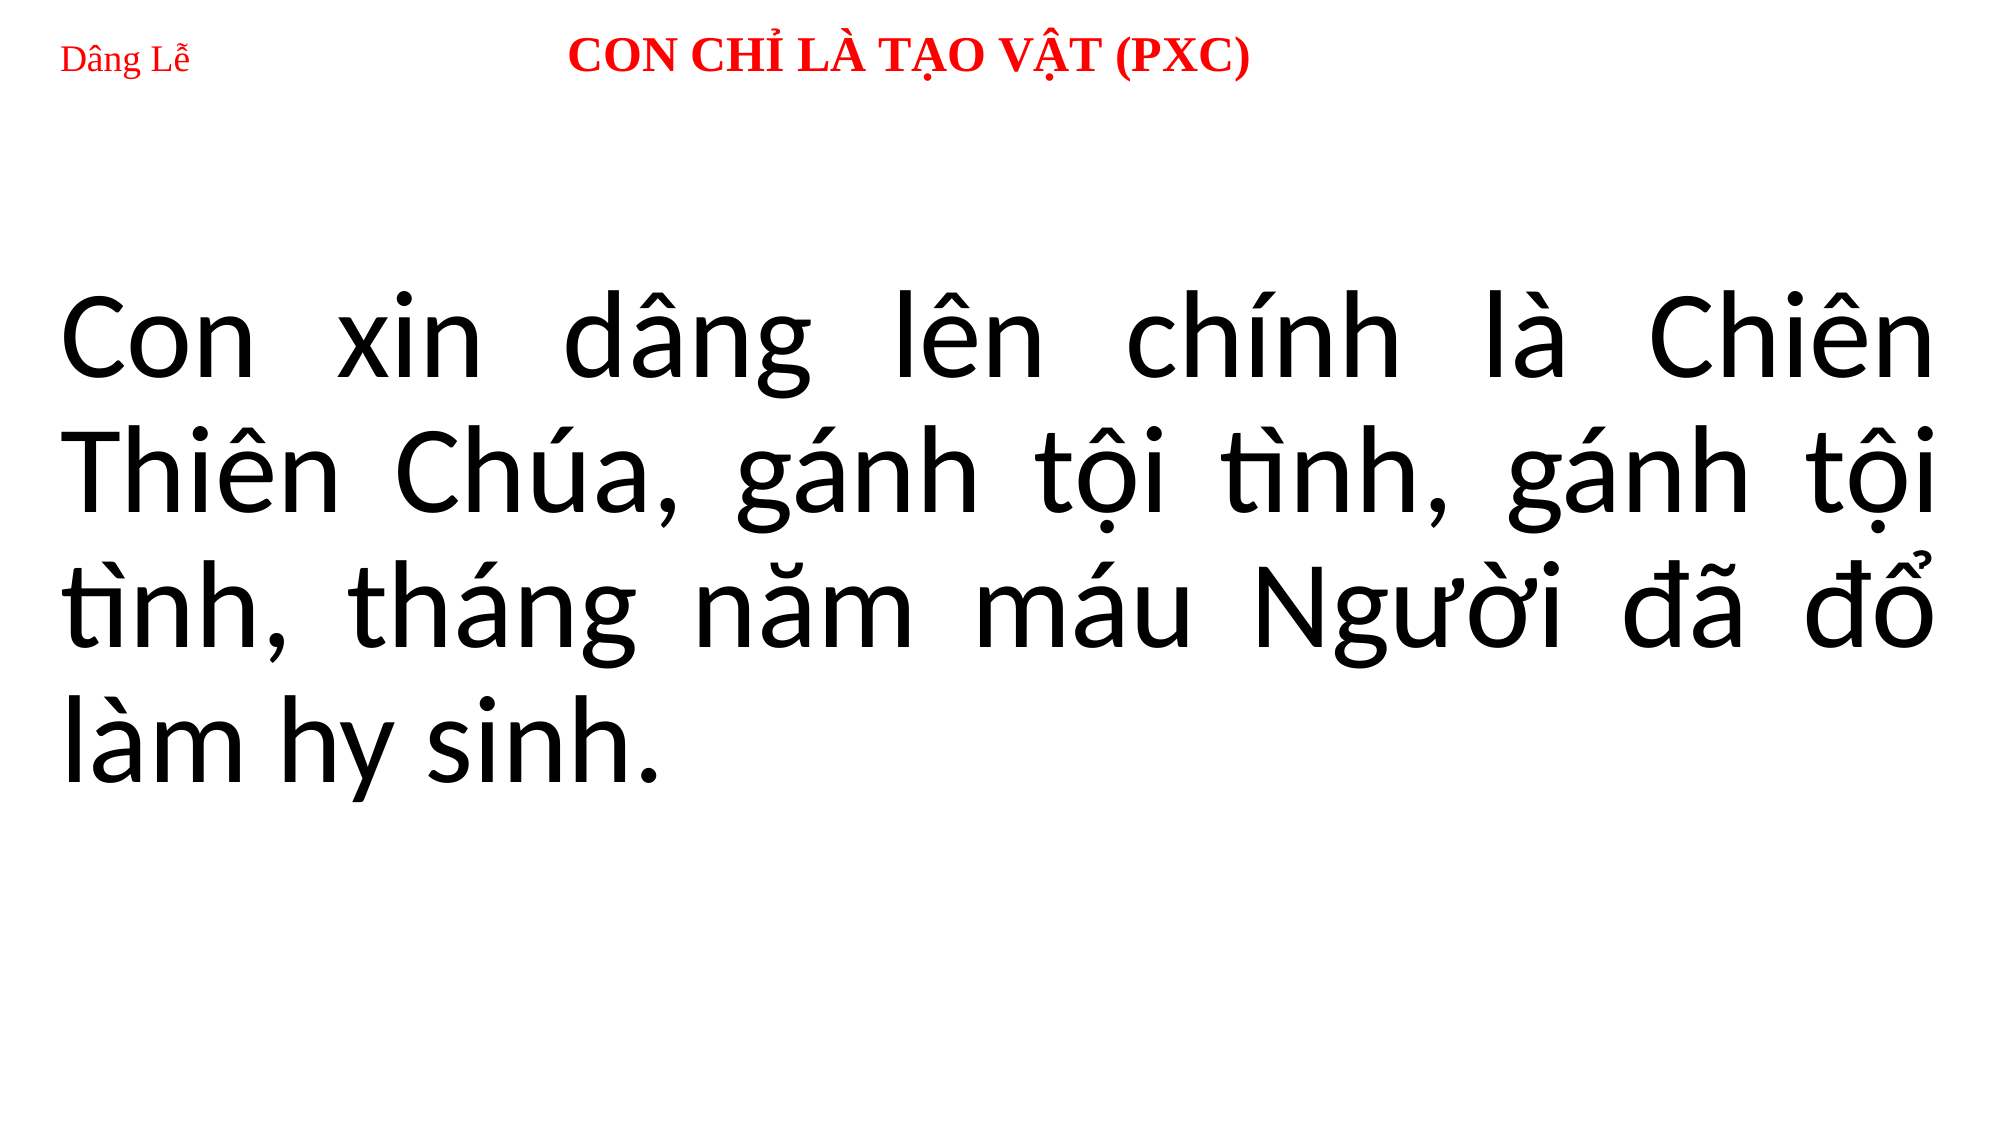

# Dâng Lễ              		      CON CHỈ LÀ TẠO VẬT (PXC)
Con xin dâng lên chính là Chiên Thiên Chúa, gánh tội tình, gánh tội tình, tháng năm máu Người đã đổ làm hy sinh.